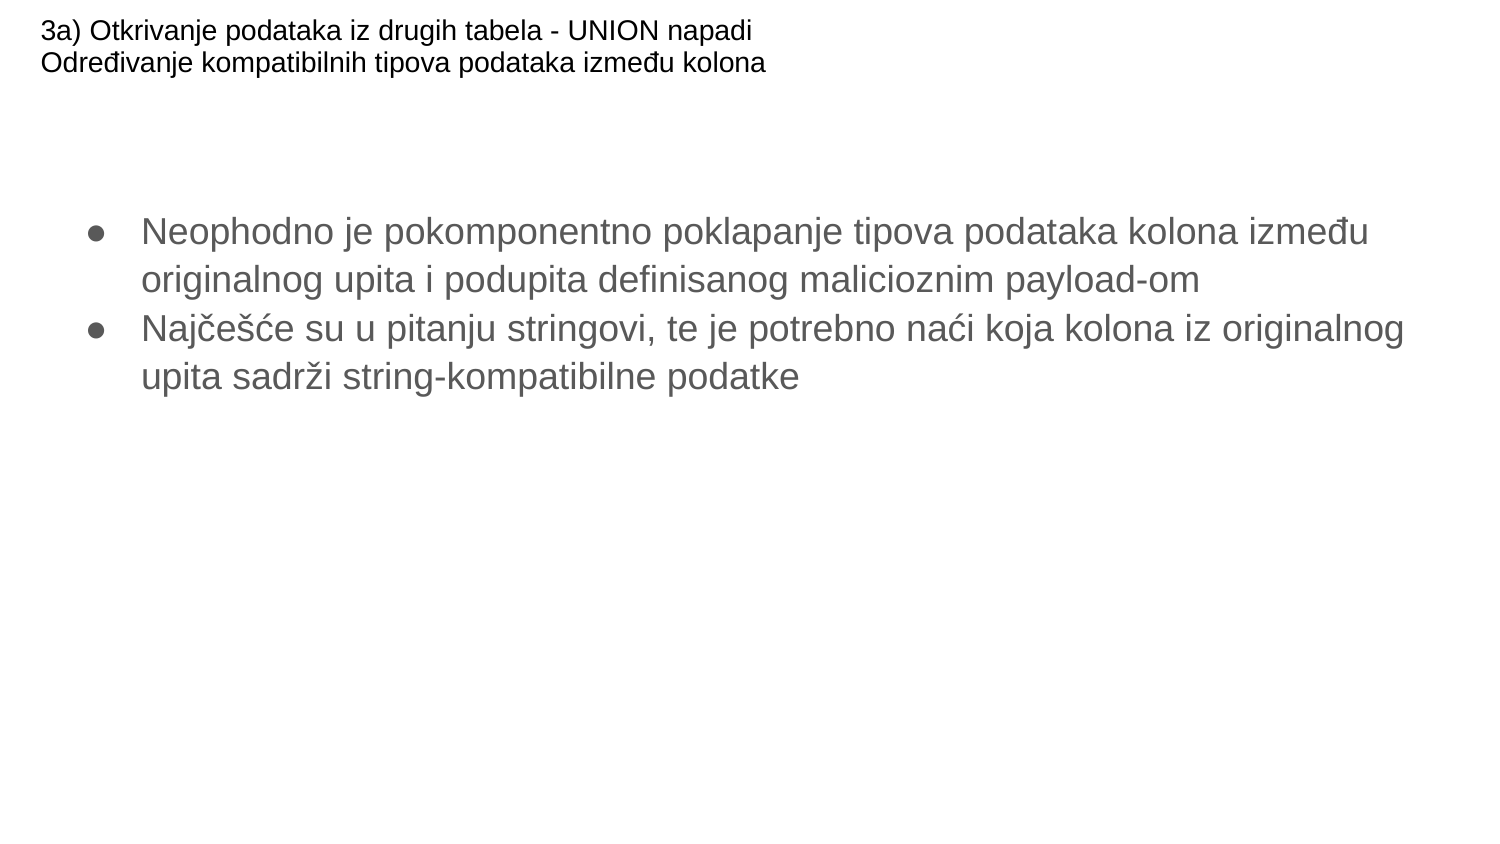

# 3a) Otkrivanje podataka iz drugih tabela - UNION napadi Određivanje kompatibilnih tipova podataka između kolona

Neophodno je pokomponentno poklapanje tipova podataka kolona između originalnog upita i podupita definisanog malicioznim payload-om
Najčešće su u pitanju stringovi, te je potrebno naći koja kolona iz originalnog upita sadrži string-kompatibilne podatke